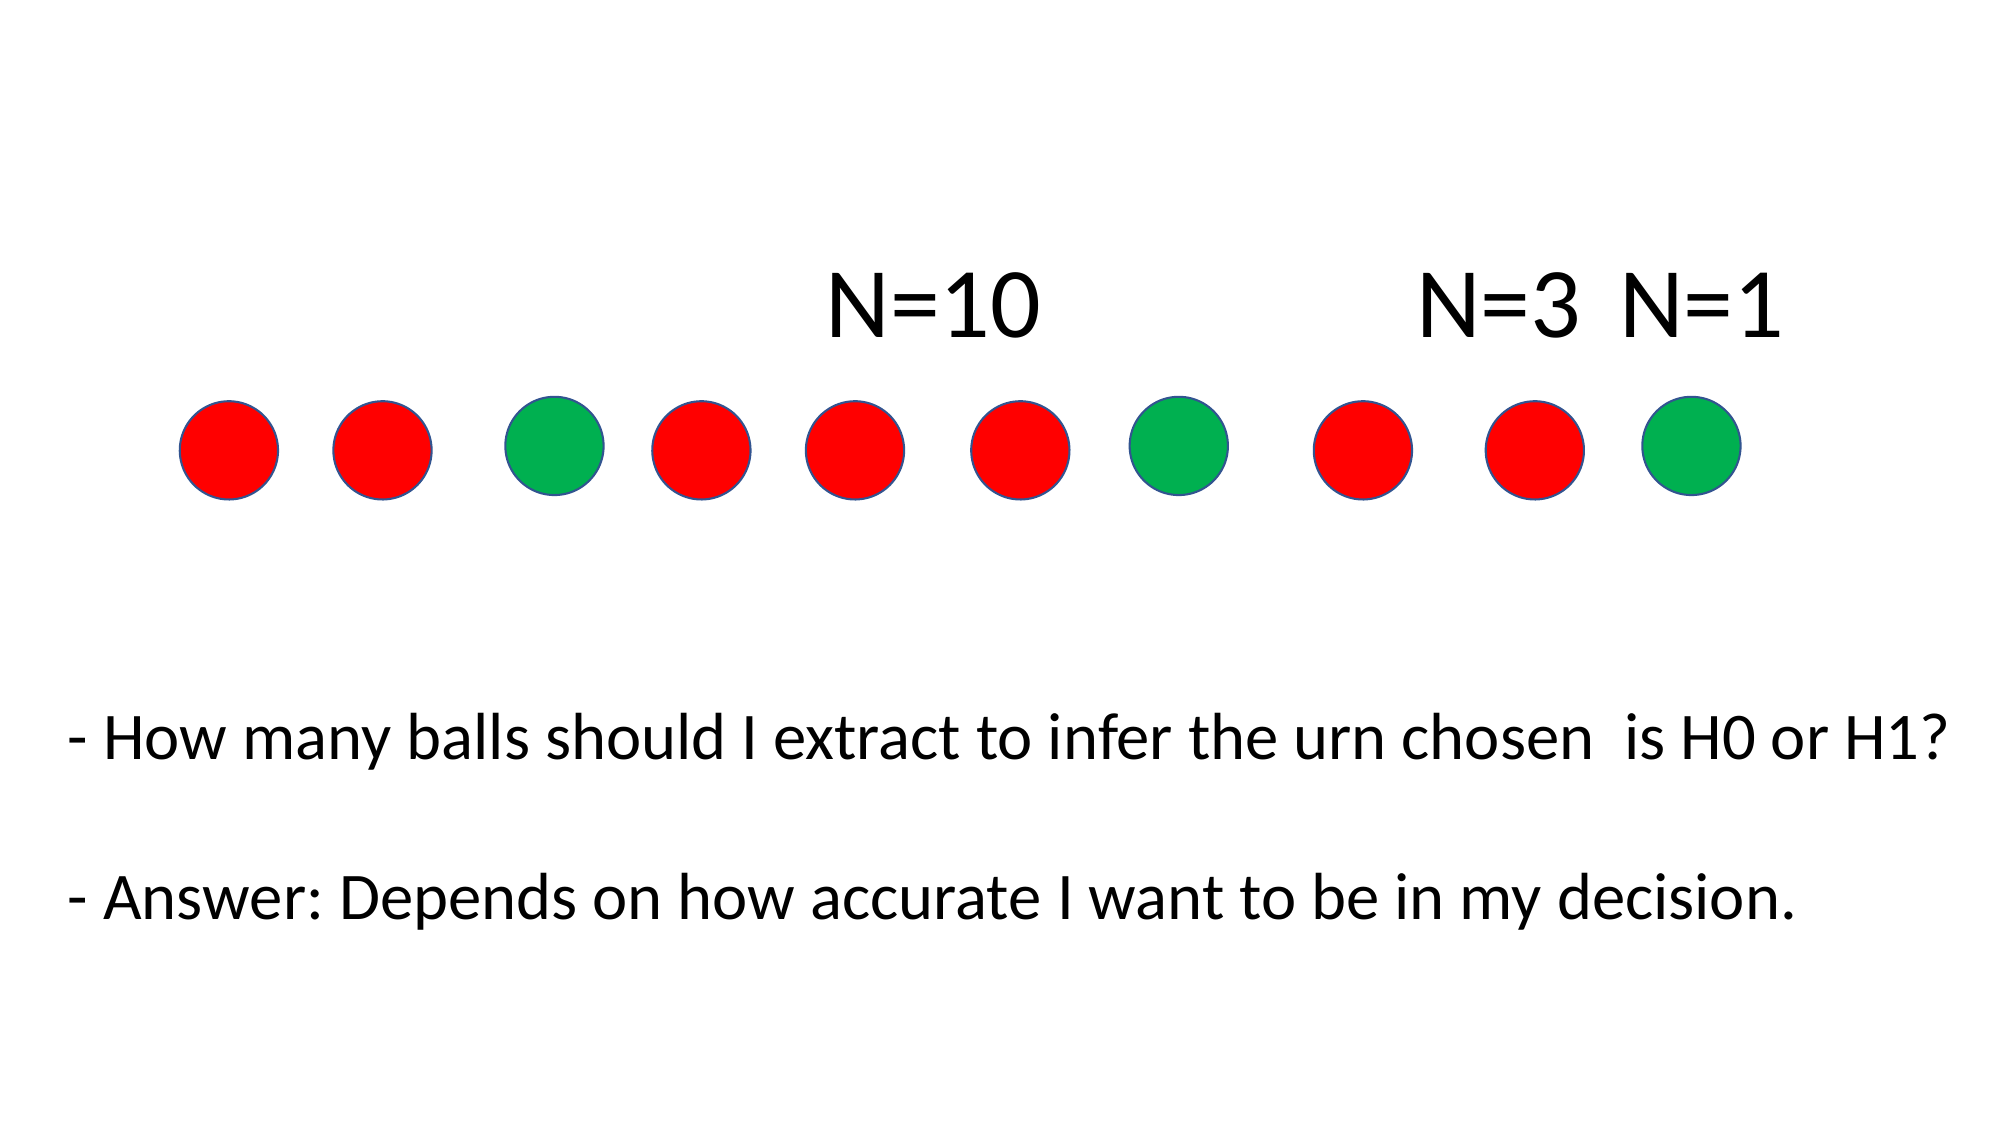

N=10
N=3
N=1

- How many balls should I extract to infer the urn chosen  is H0 or H1?
- Answer: Depends on how accurate I want to be in my decision.